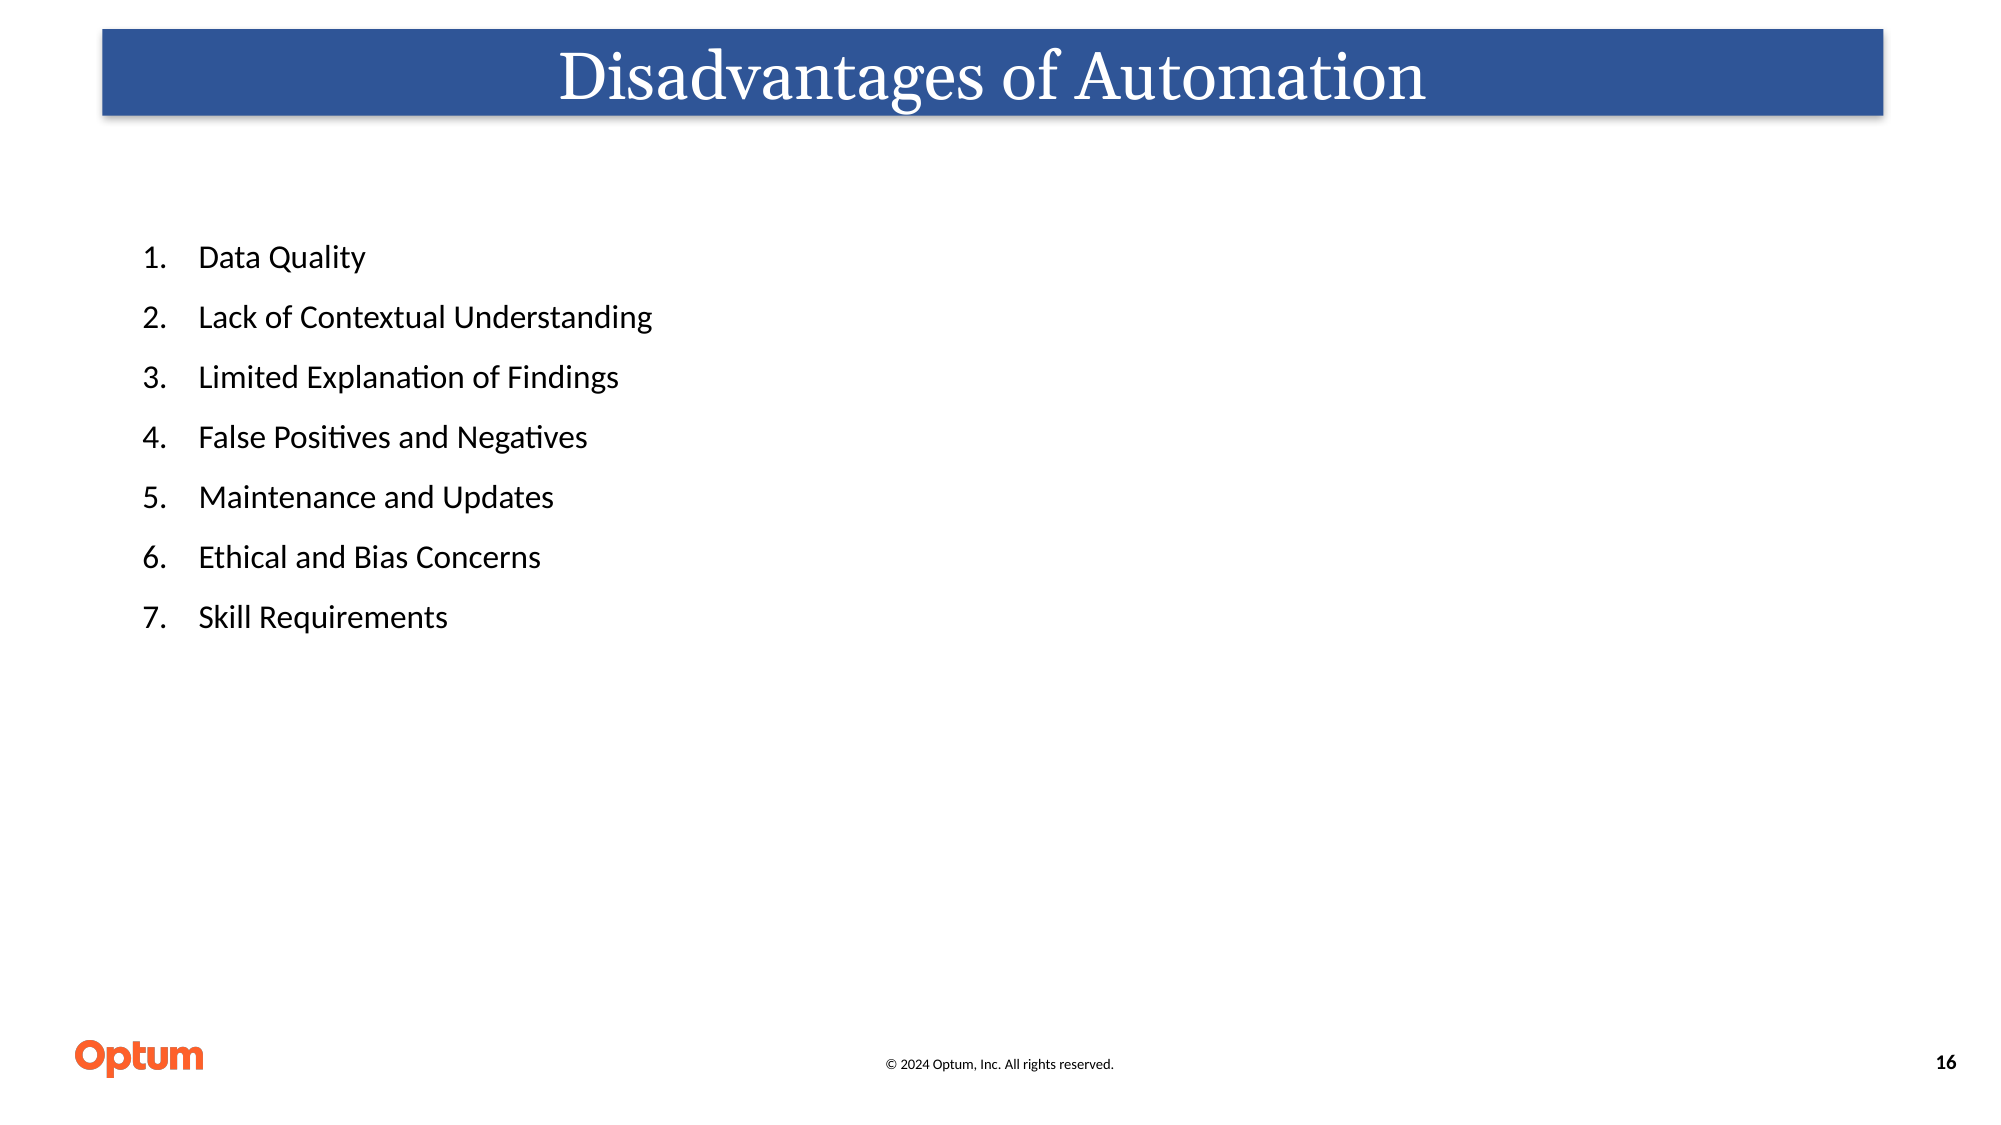

Disadvantages of Automation
Data Quality
Lack of Contextual Understanding
Limited Explanation of Findings
False Positives and Negatives
Maintenance and Updates
Ethical and Bias Concerns
Skill Requirements